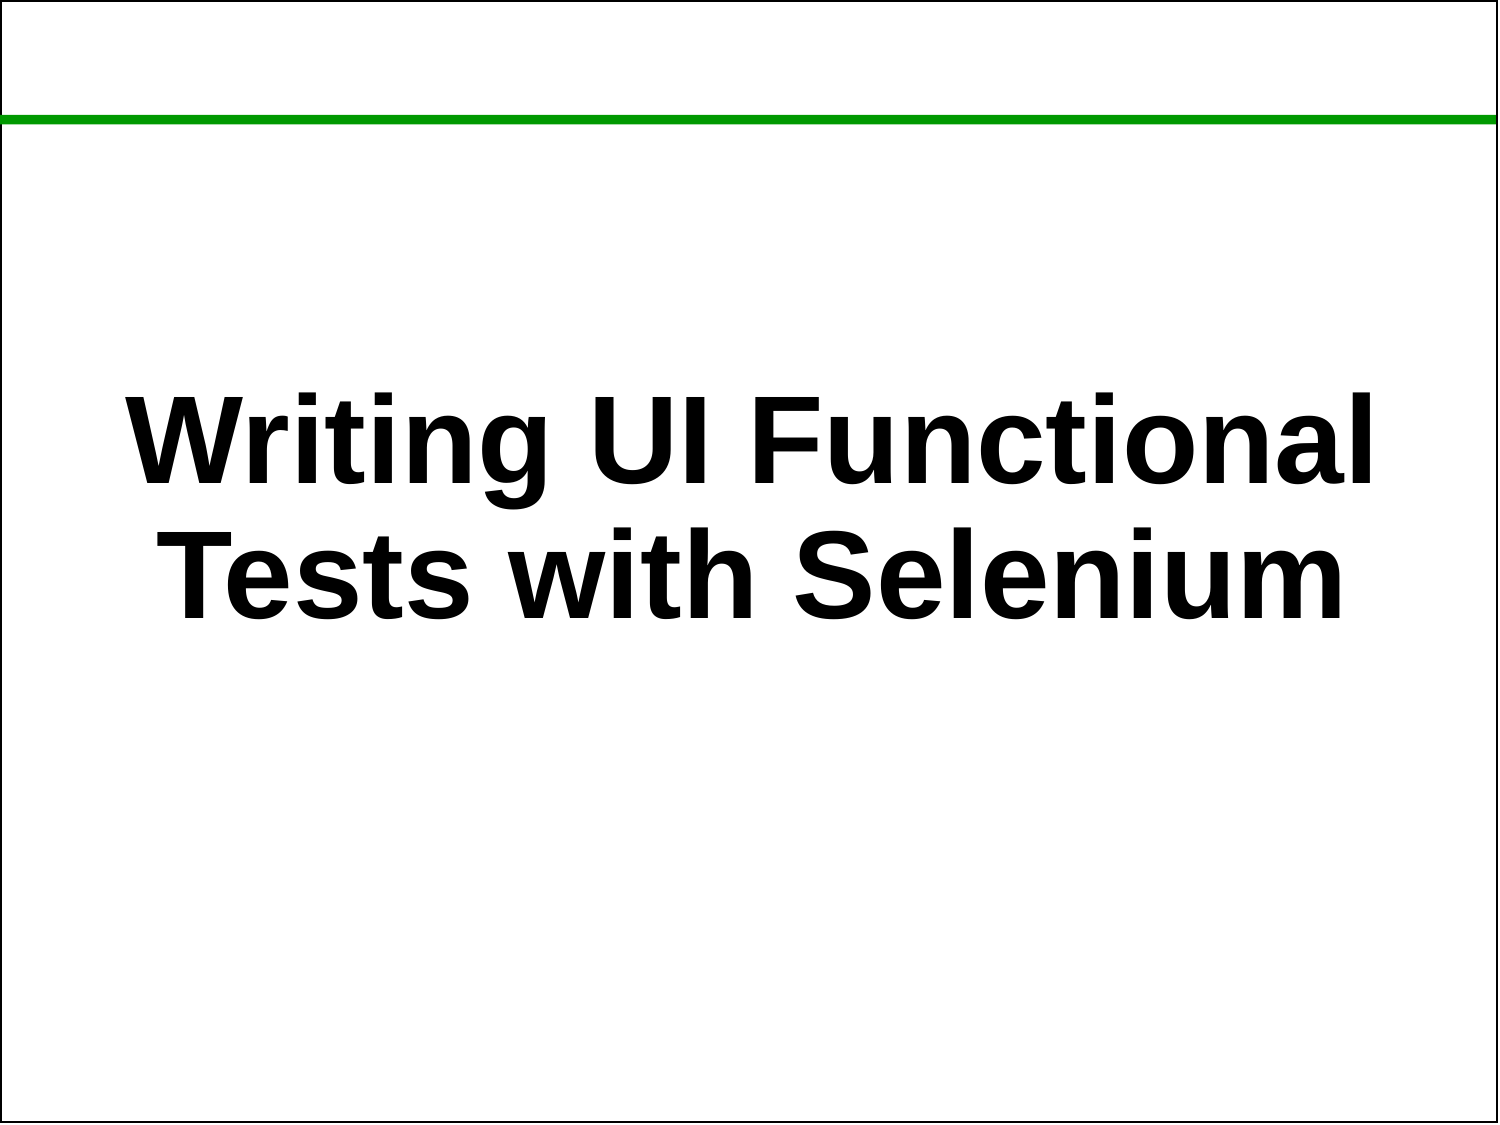

# Writing UI Functional Tests with Selenium